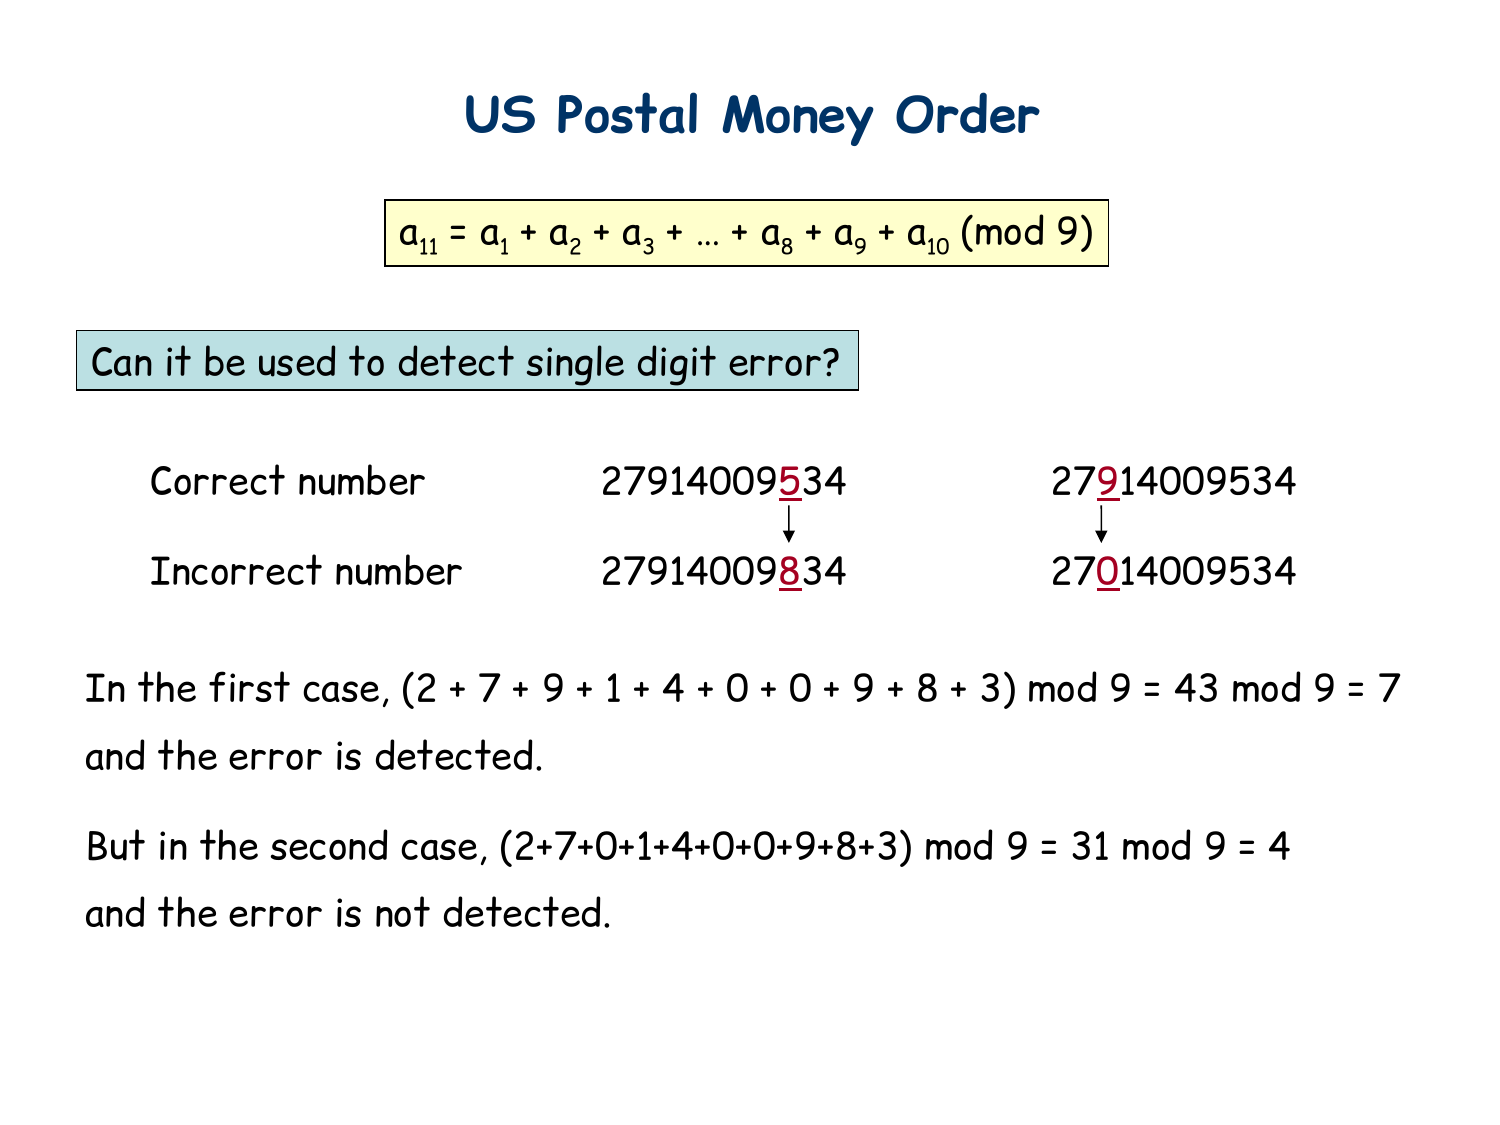

US Postal Money Order
a11 = a1 + a2 + a3 + … + a8 + a9 + a10 (mod 9)
Can it be used to detect single digit error?
Correct number		27914009534		27914009534

Incorrect number	27914009834		27014009534

In the first case, (2 + 7 + 9 + 1 + 4 + 0 + 0 + 9 + 8 + 3) mod 9 = 43 mod 9 = 7
and the error is detected.

But in the second case, (2+7+0+1+4+0+0+9+8+3) mod 9 = 31 mod 9 = 4
and the error is not detected.